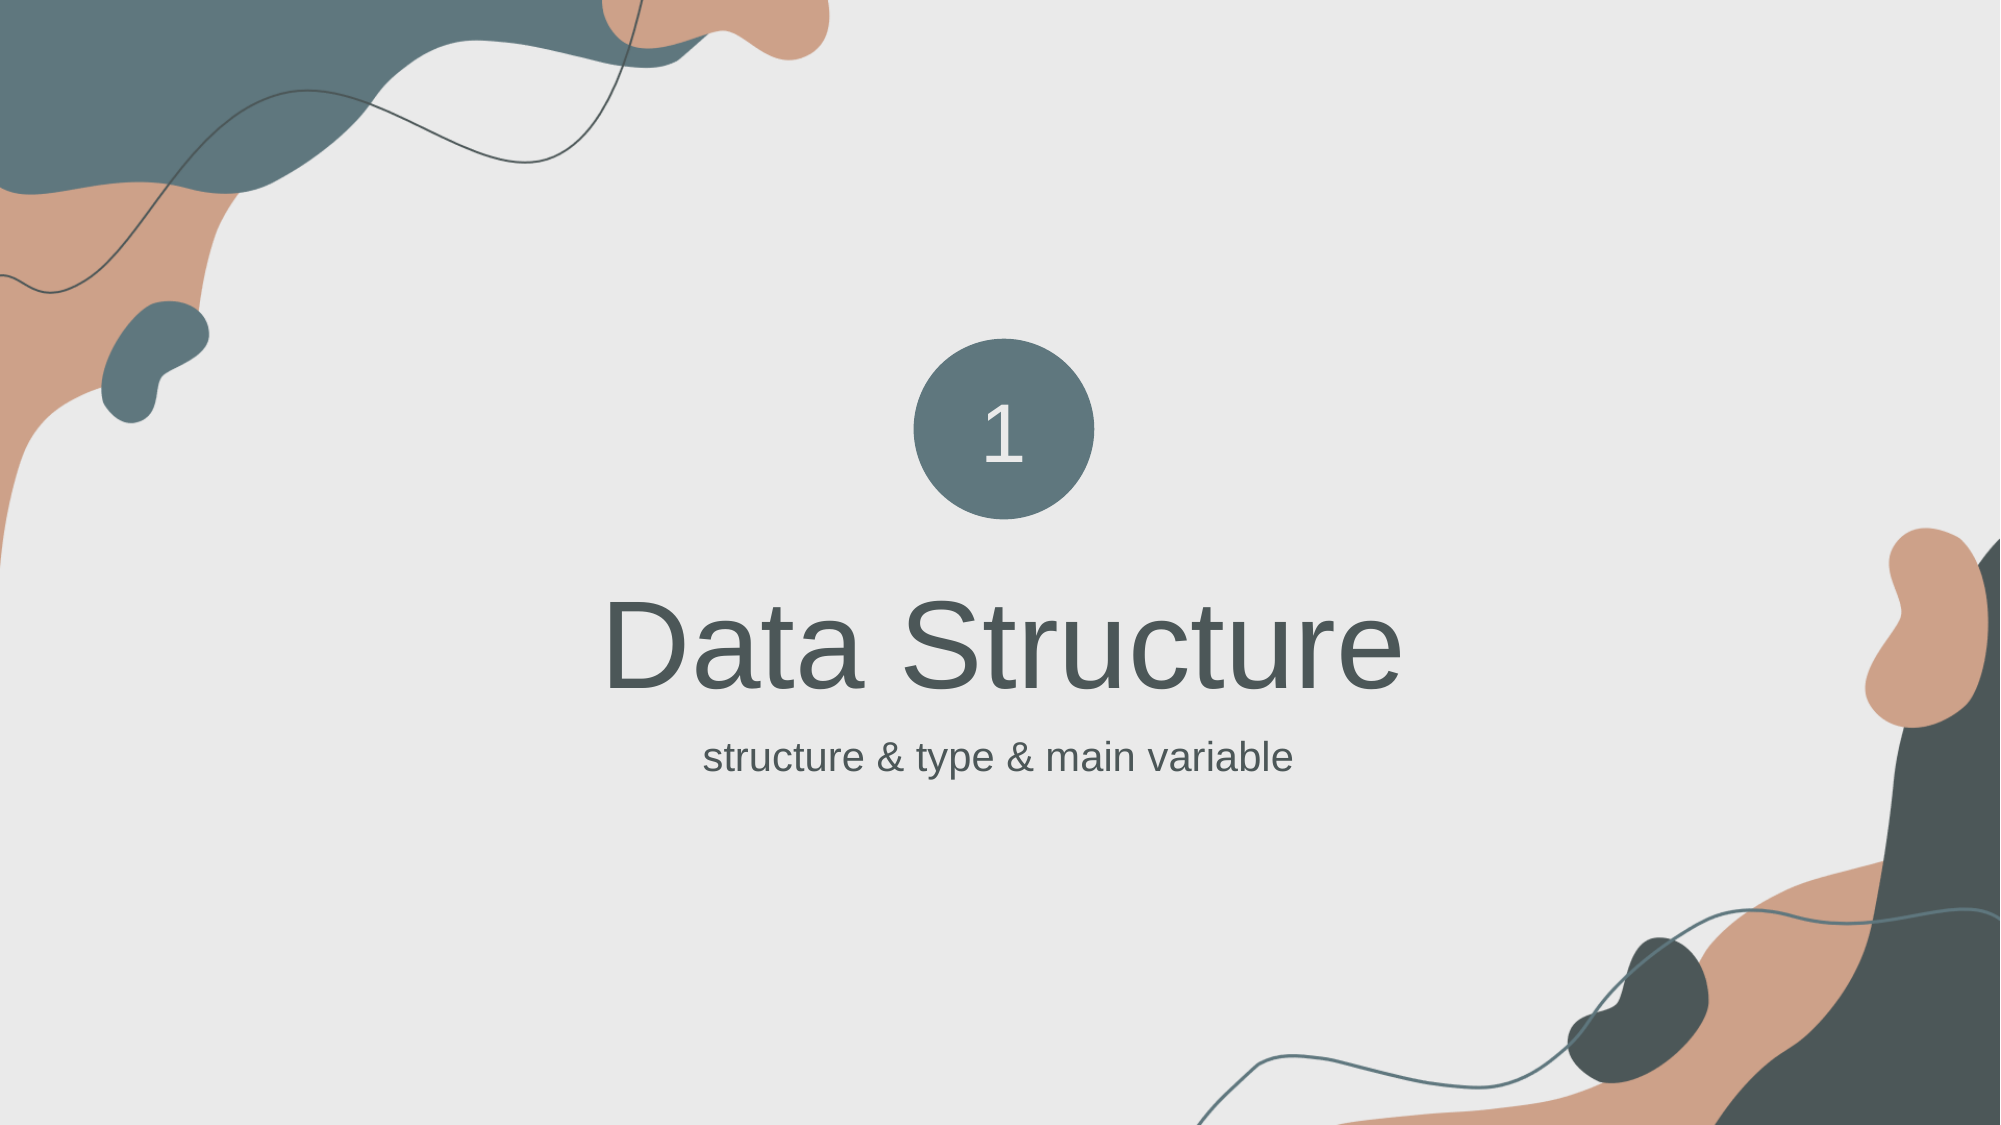

1
Data Structure
structure & type & main variable